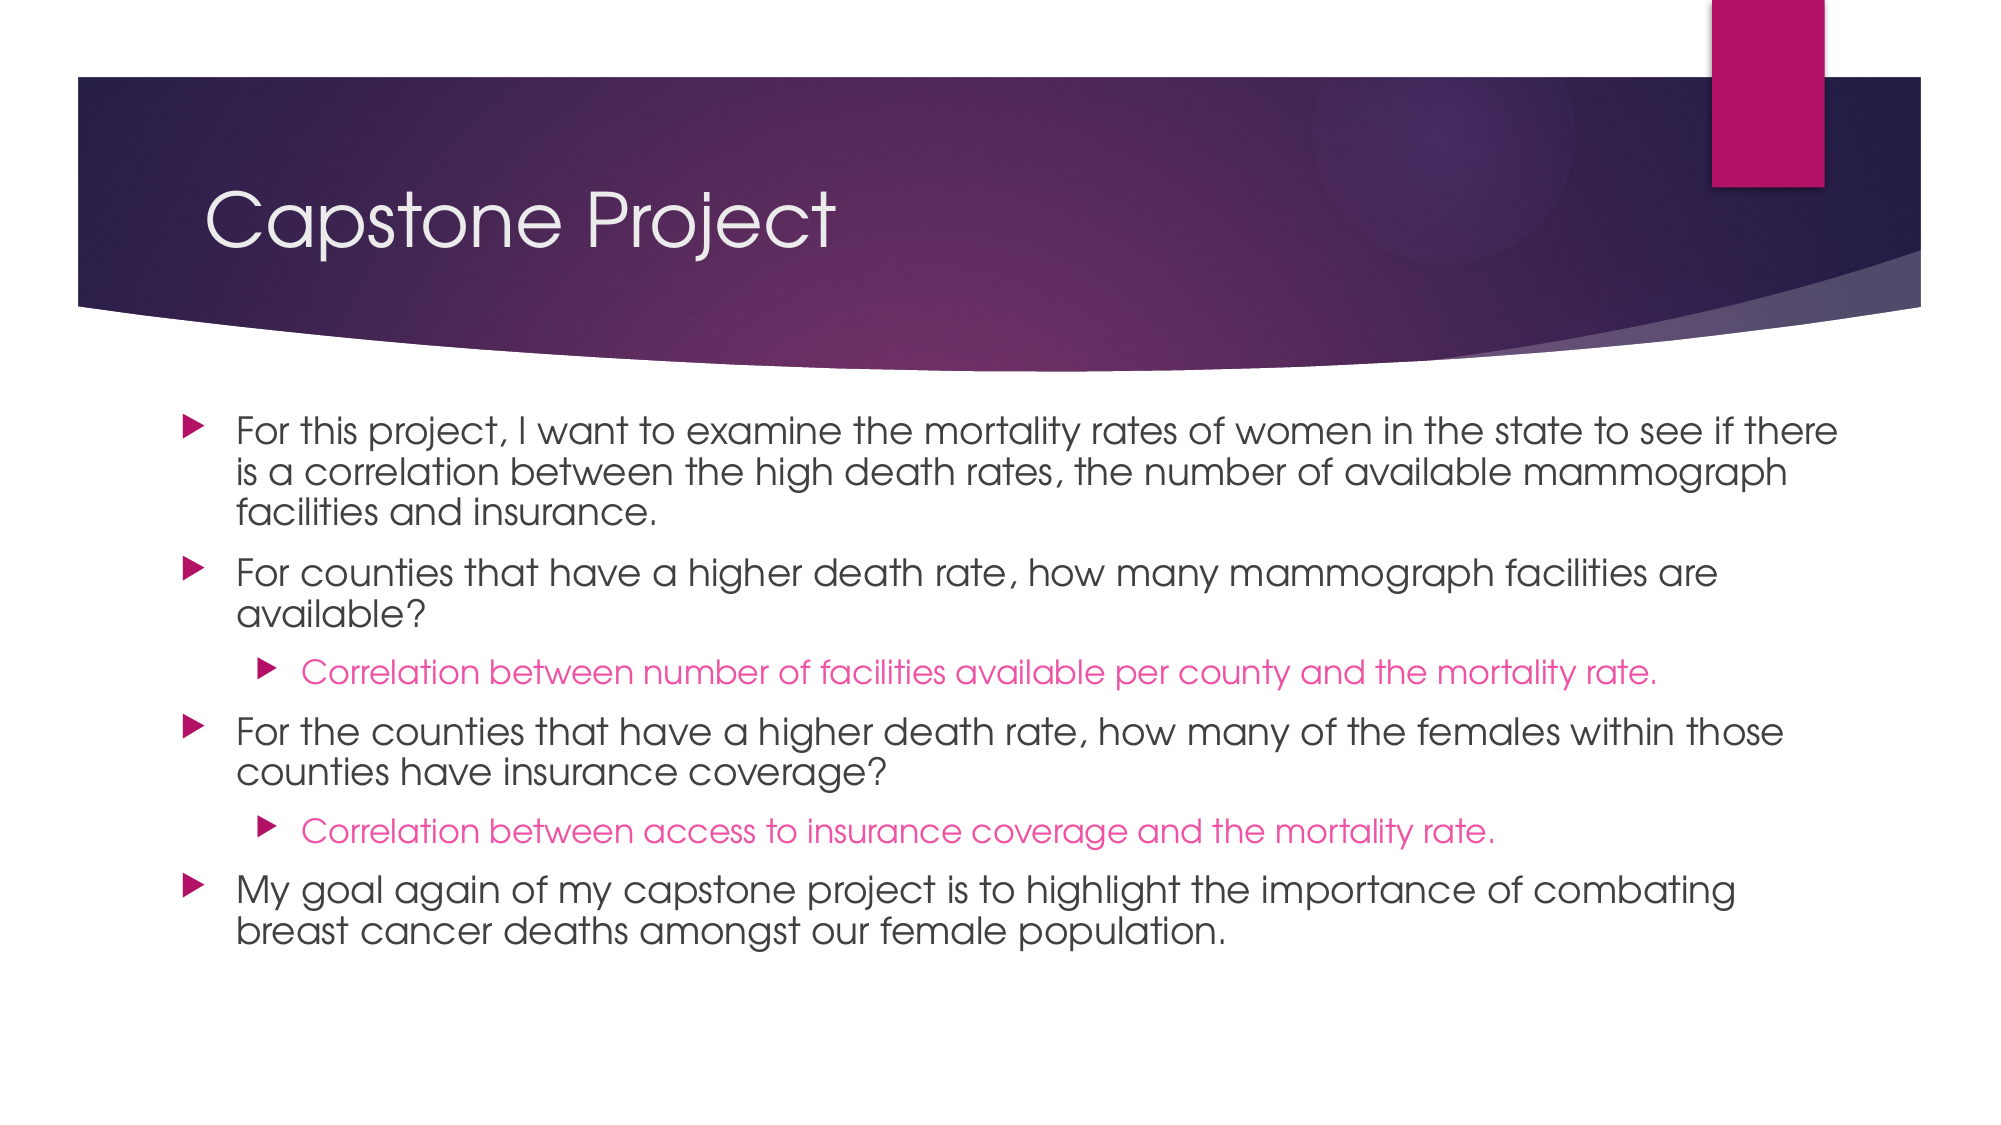

# Capstone Project
For this project, I want to examine the mortality rates of women in the state to see if there is a correlation between the high death rates, the number of available mammograph facilities and insurance.
For counties that have a higher death rate, how many mammograph facilities are available?
Correlation between number of facilities available per county and the mortality rate.
For the counties that have a higher death rate, how many of the females within those counties have insurance coverage?
Correlation between access to insurance coverage and the mortality rate.
My goal again of my capstone project is to highlight the importance of combating breast cancer deaths amongst our female population.